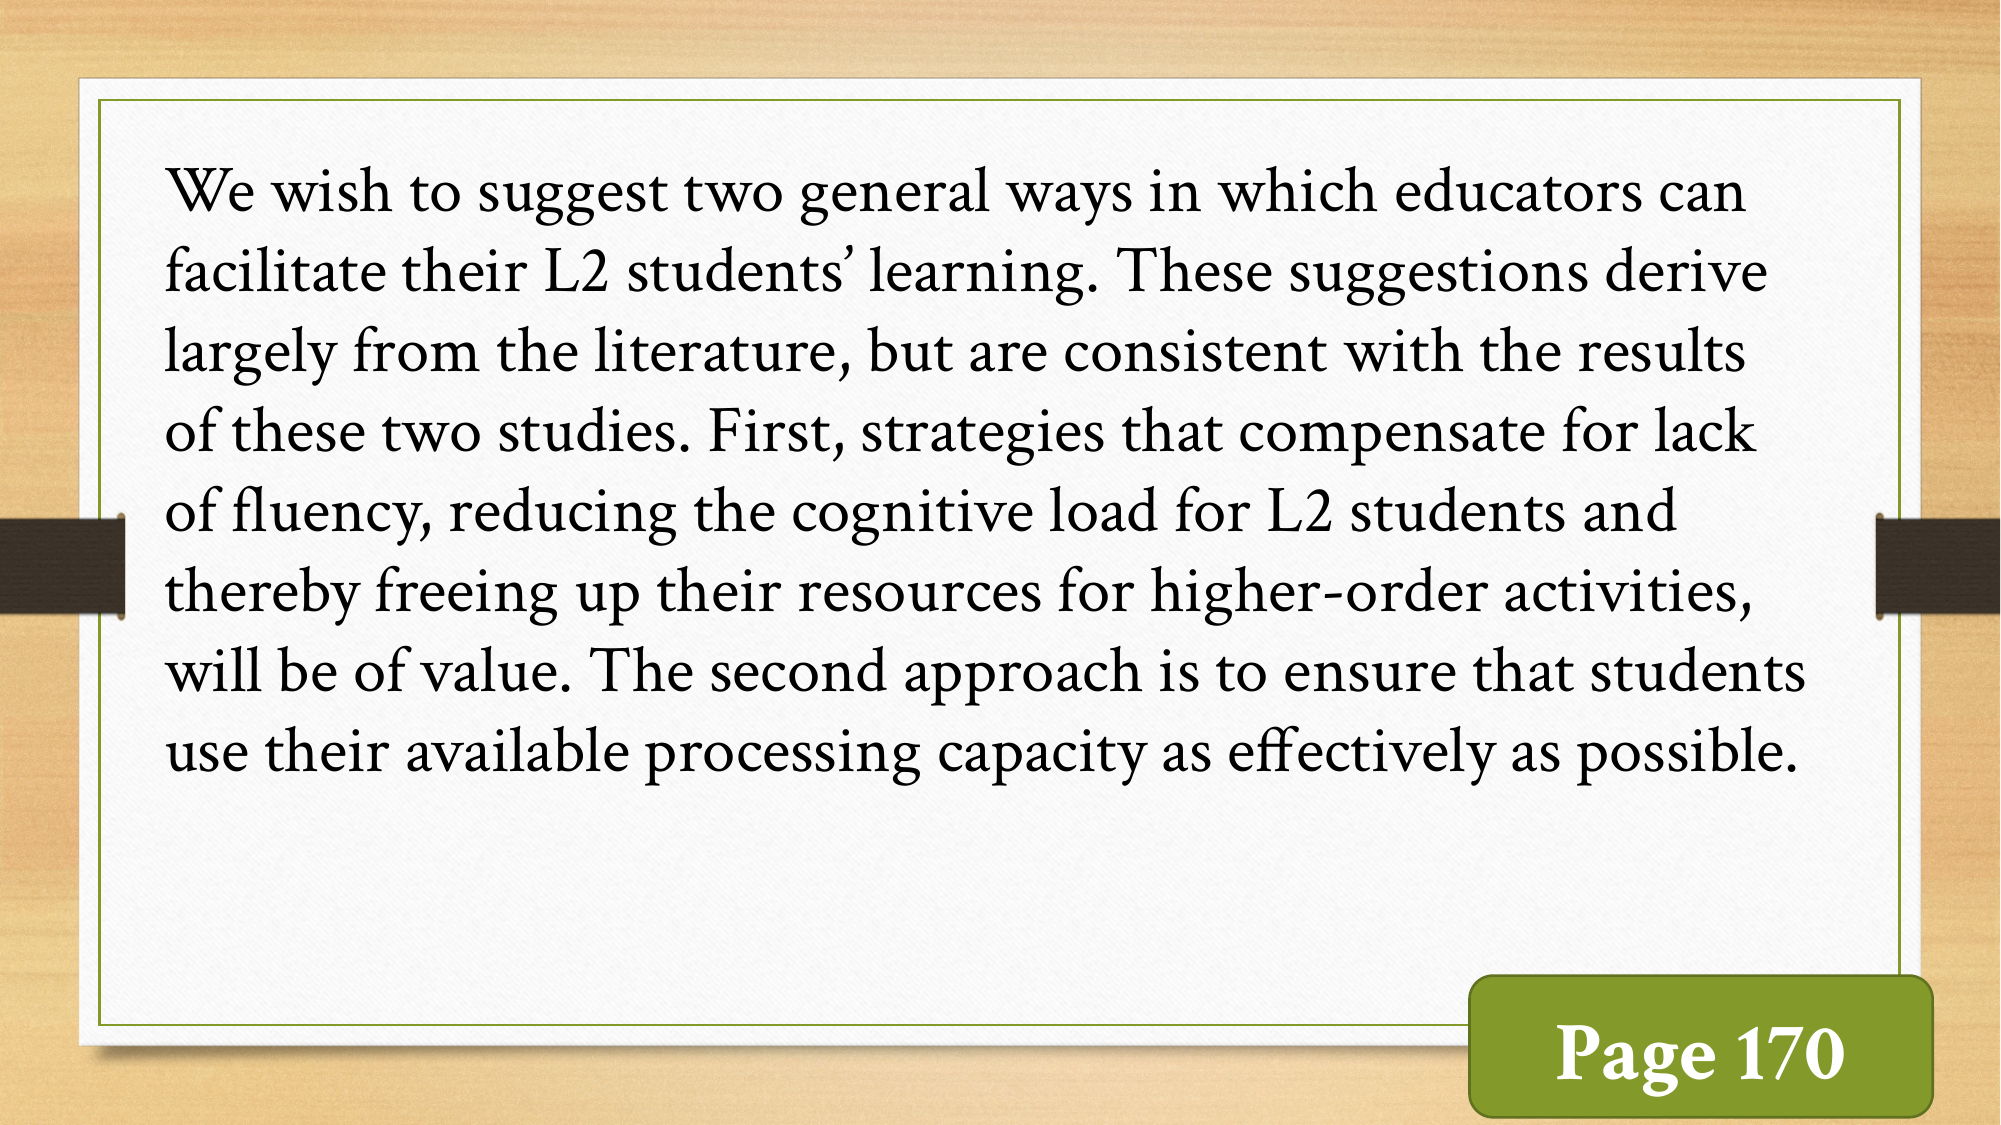

We wish to suggest two general ways in which educators can facilitate their L2 students’ learning. These suggestions derive largely from the literature, but are consistent with the results of these two studies. First, strategies that compensate for lack of fluency, reducing the cognitive load for L2 students and thereby freeing up their resources for higher-order activities, will be of value. The second approach is to ensure that students use their available processing capacity as effectively as possible.
Page 170